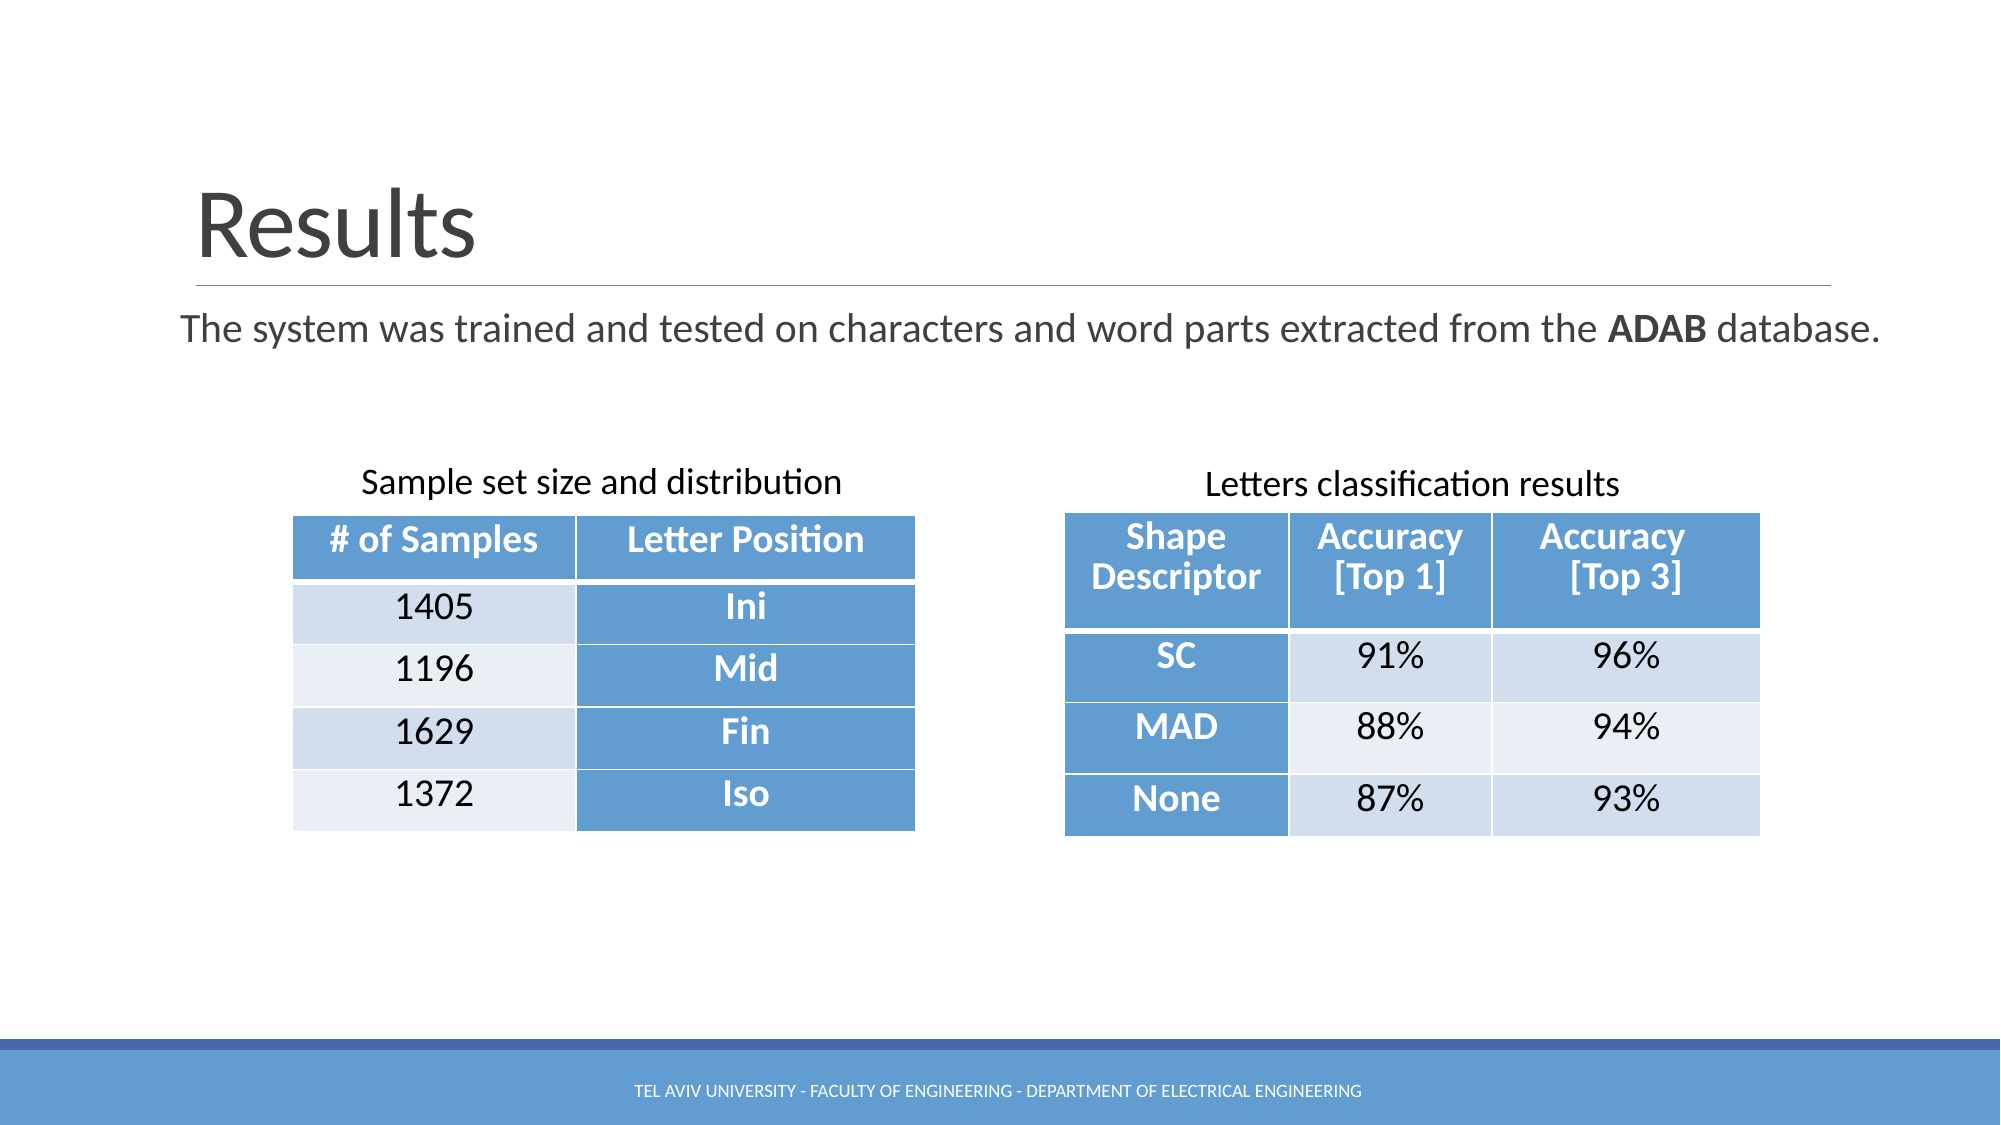

# Results
The system was trained and tested on characters and word parts extracted from the ADAB database.
Sample set size and distribution
Letters classification results
| Shape Descriptor | Accuracy [Top 1] | Accuracy [Top 3] |
| --- | --- | --- |
| SC | 91% | 96% |
| MAD | 88% | 94% |
| None | 87% | 93% |
| # of Samples | Letter Position |
| --- | --- |
| 1405 | Ini |
| 1196 | Mid |
| 1629 | Fin |
| 1372 | Iso |
Tel Aviv University - Faculty of Engineering - Department of Electrical Engineering